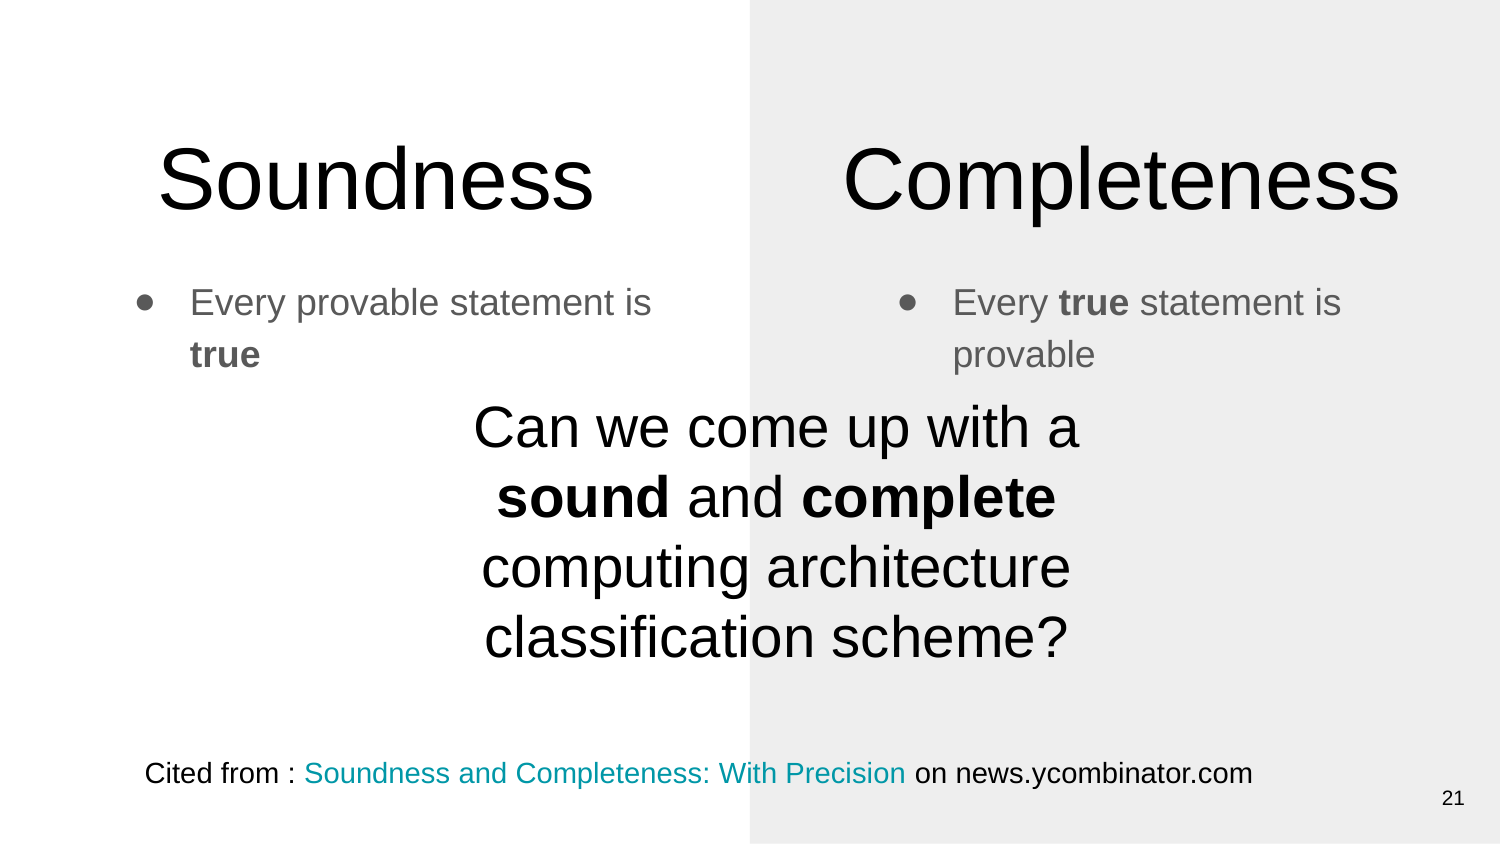

# Soundness
Completeness
Every provable statement is true
Every true statement is provable
Can we come up with a sound and complete computing architecture classification scheme?
Cited from : Soundness and Completeness: With Precision on news.ycombinator.com
21